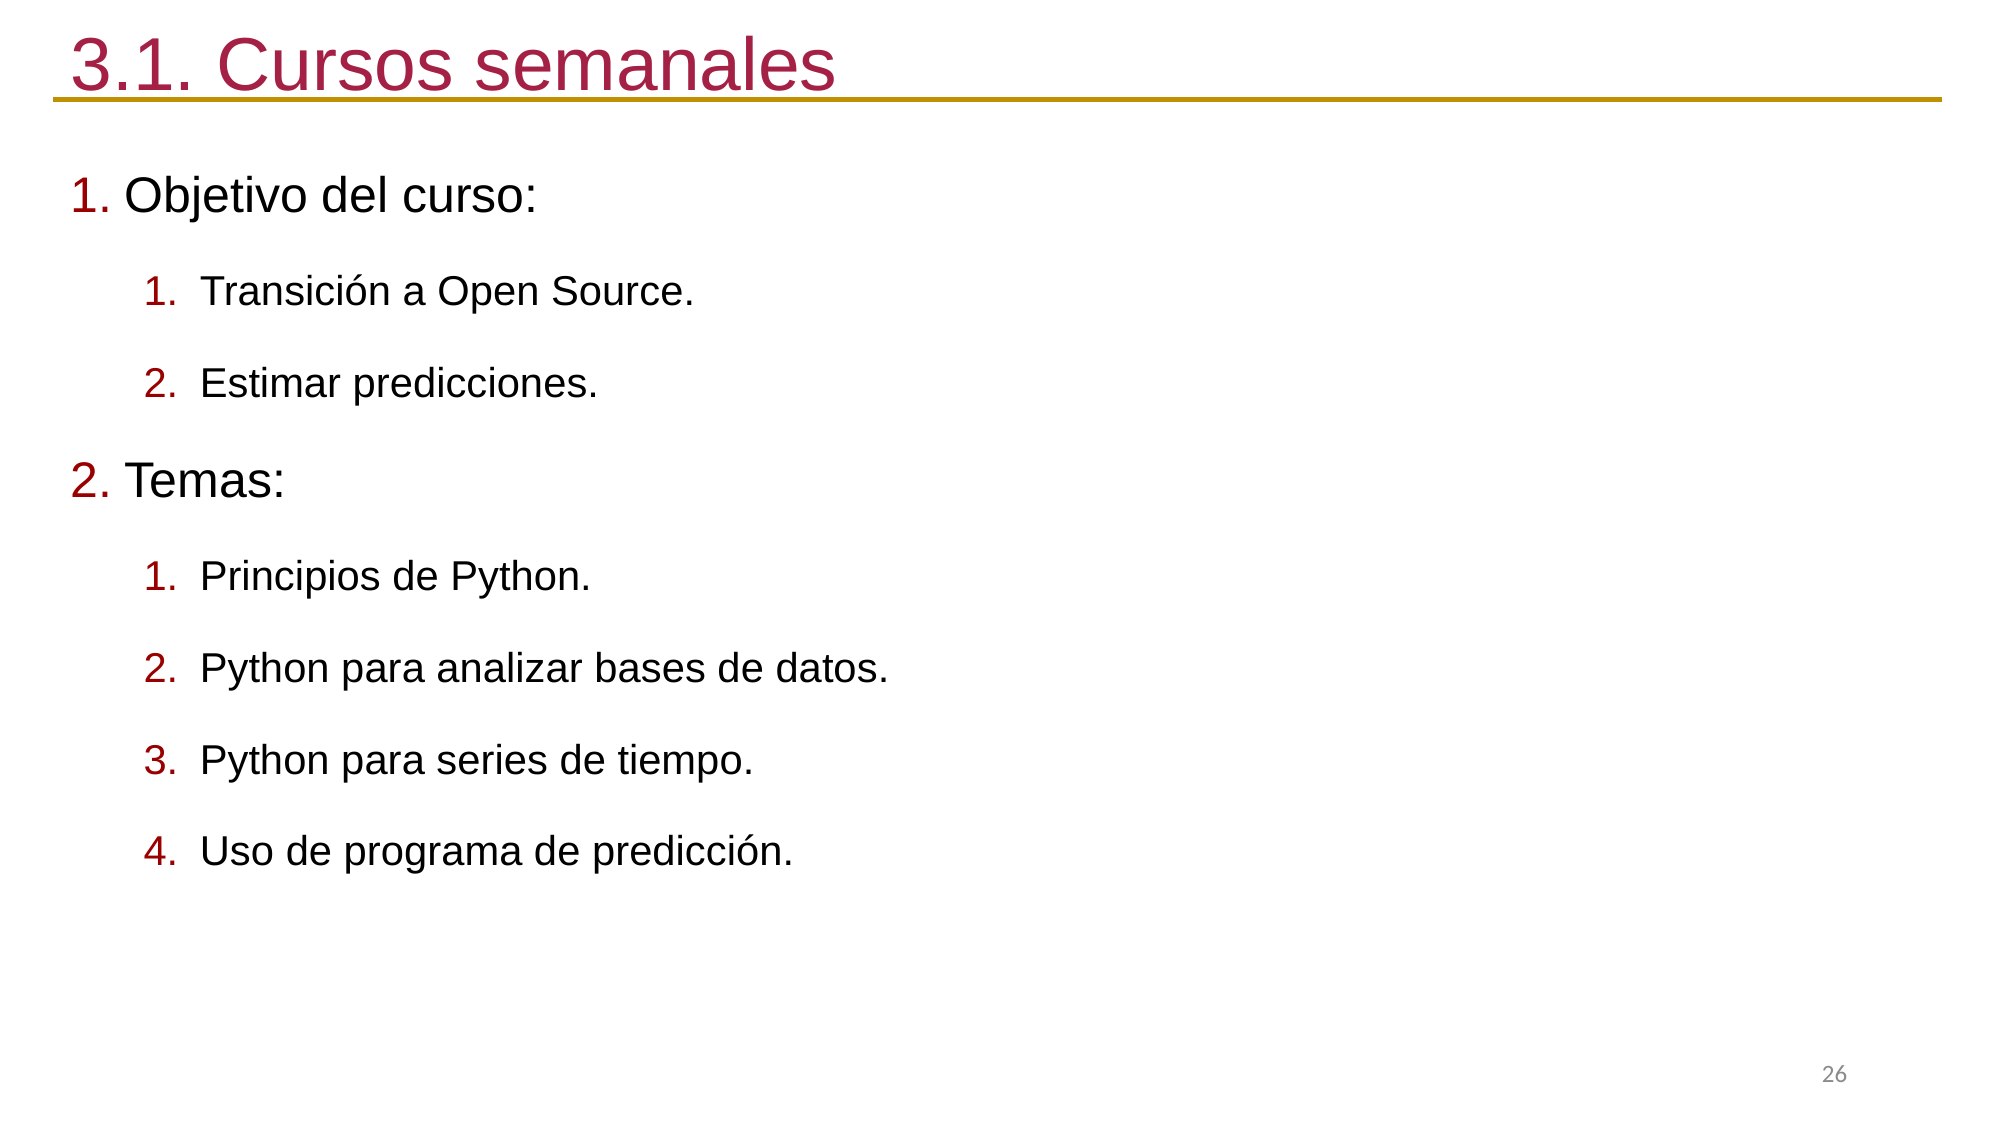

3.1. Cursos semanales
Objetivo del curso:
Transición a Open Source.
Estimar predicciones.
Temas:
Principios de Python.
Python para analizar bases de datos.
Python para series de tiempo.
Uso de programa de predicción.
26